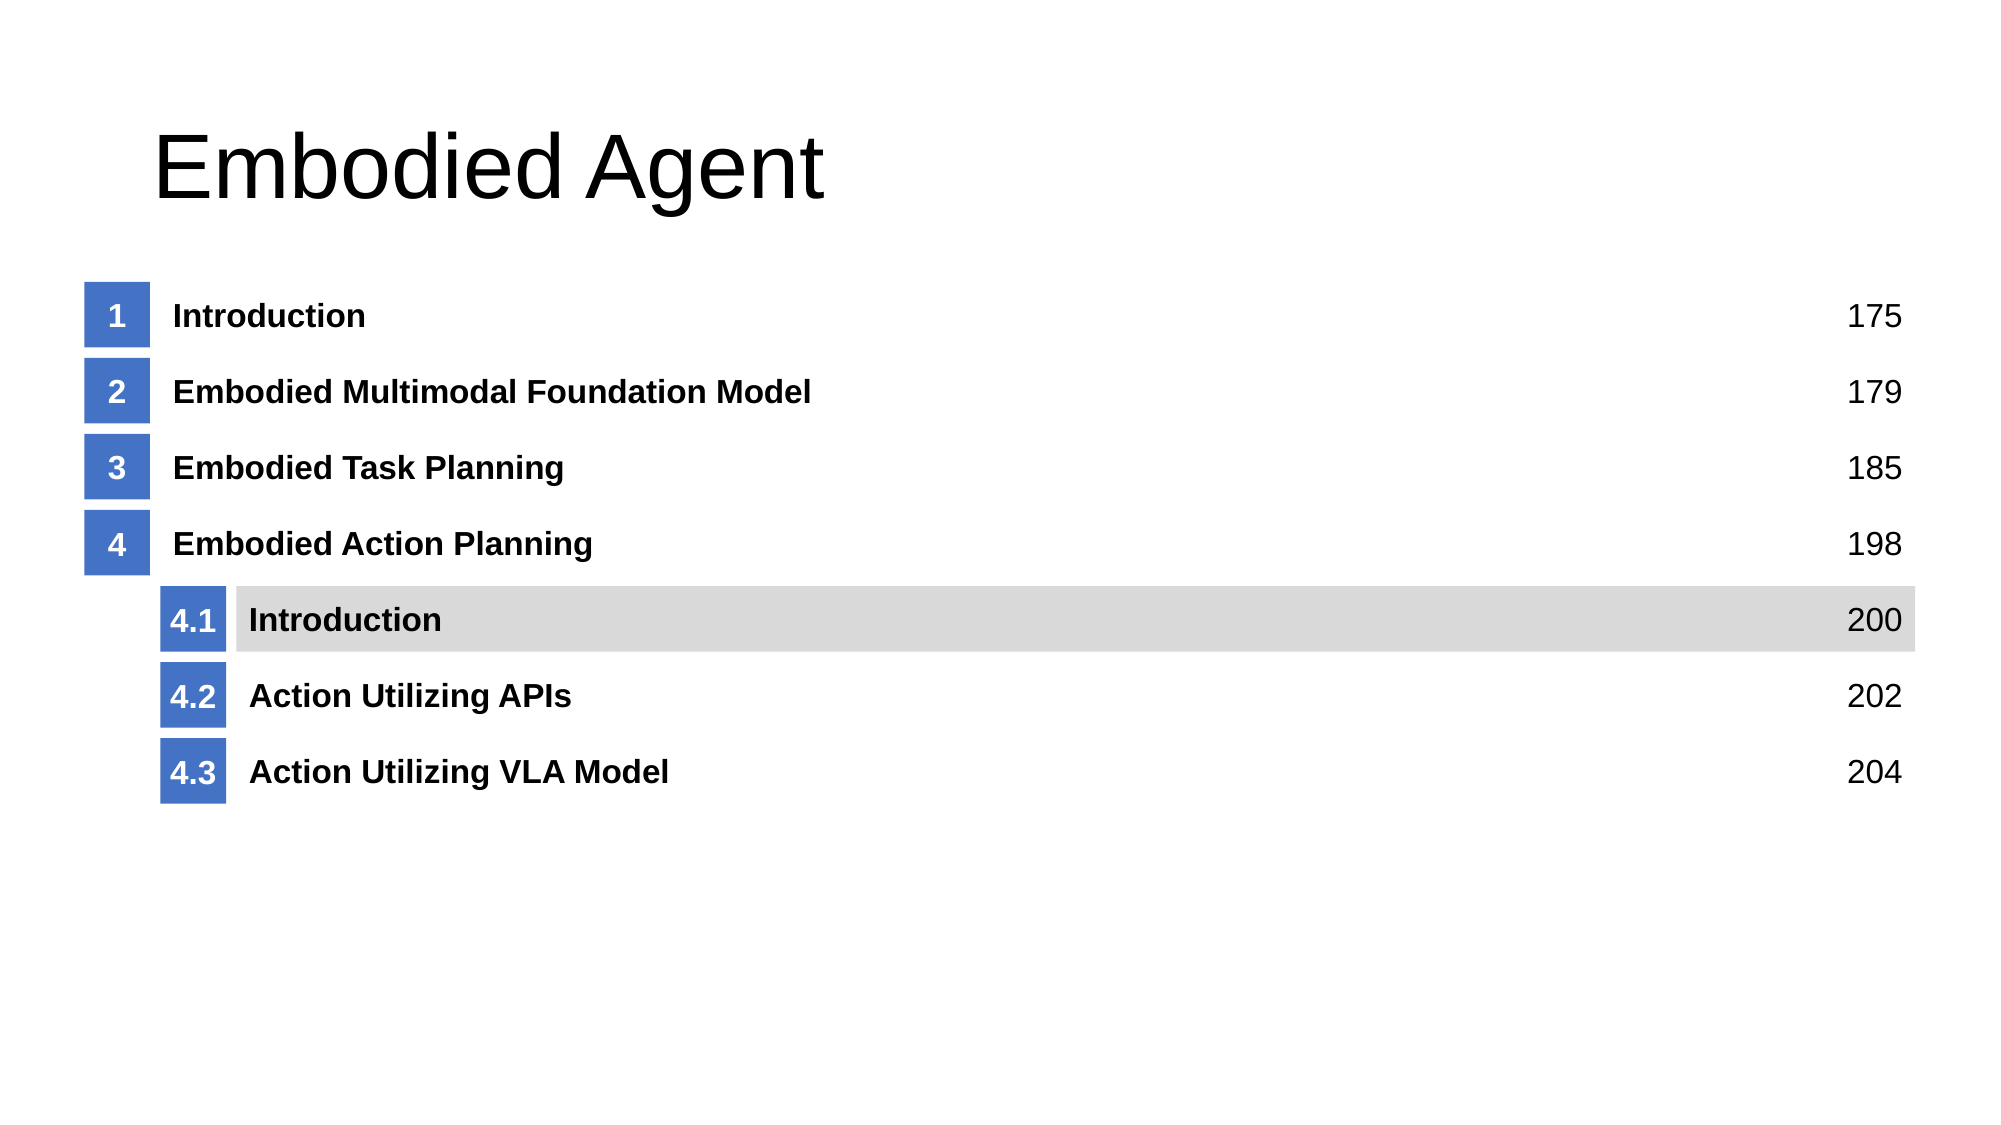

# Embodied Agent
1
Introduction
175
2
Embodied Multimodal Foundation Model
179
3
Embodied Task Planning
185
4
Embodied Action Planning
198
4.1

Introduction
200
4.2
Action Utilizing APIs
202
4.3
Action Utilizing VLA Model
204